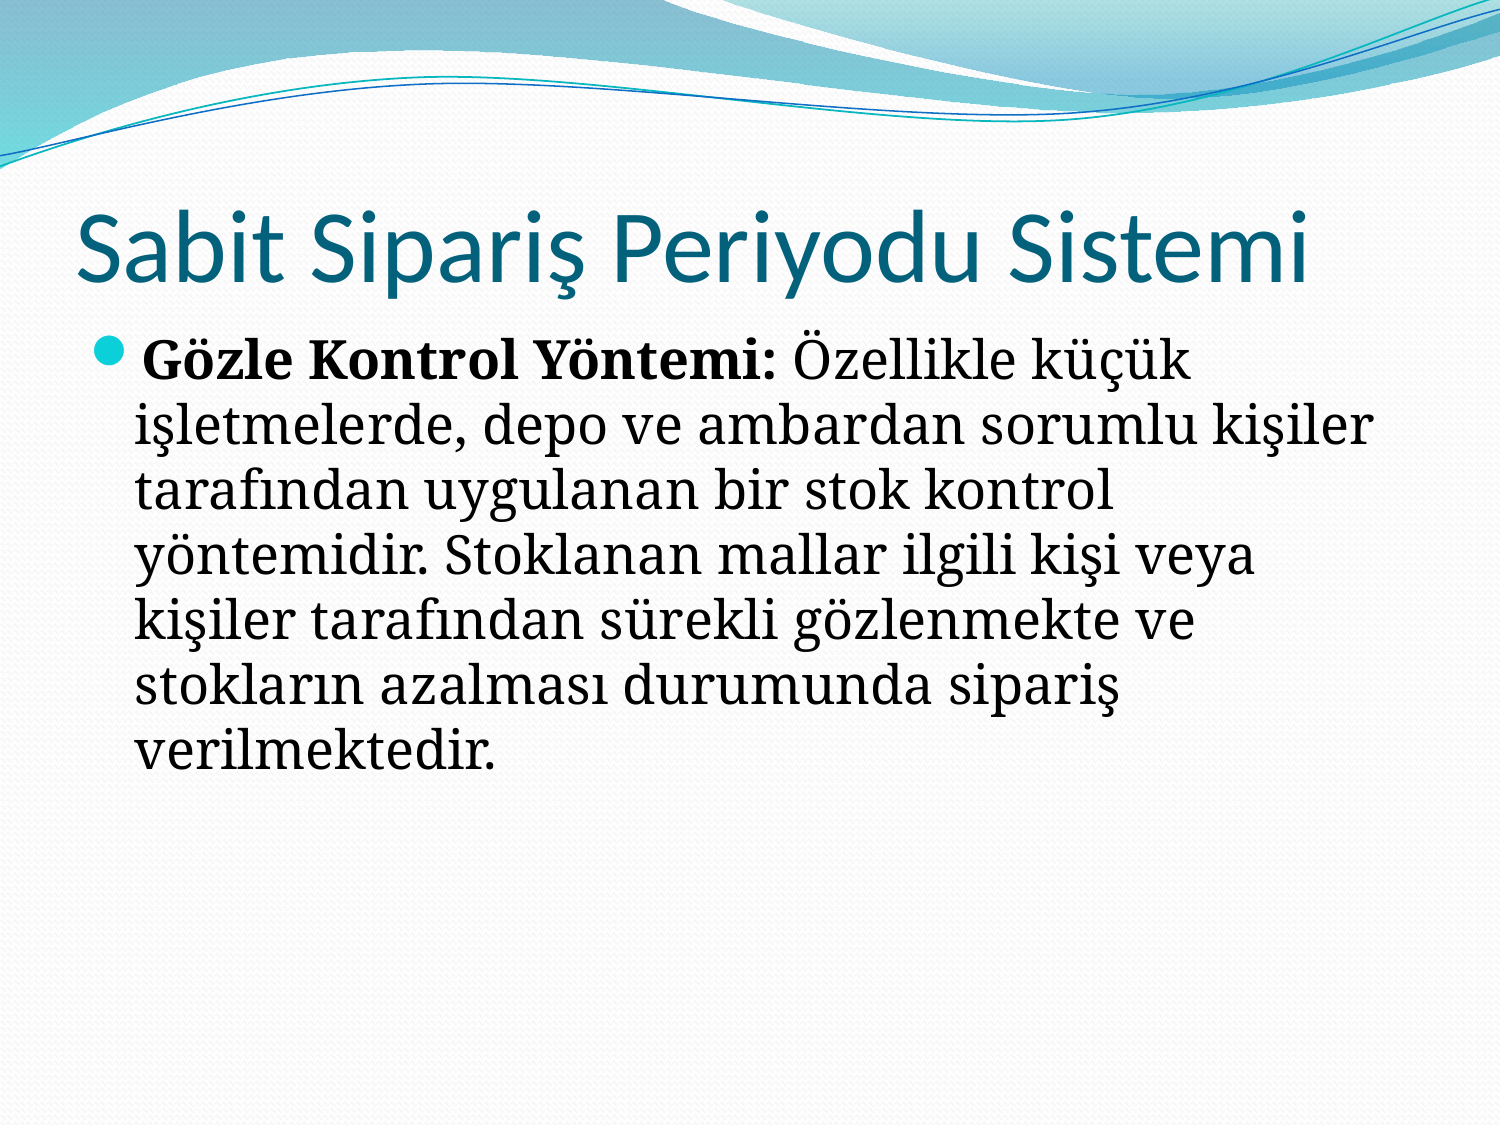

# Sabit Sipariş Periyodu Sistemi
Gözle Kontrol Yöntemi: Özellikle küçük işletmelerde, depo ve ambardan sorumlu kişiler tarafından uygulanan bir stok kontrol yöntemidir. Stoklanan mallar ilgili kişi veya kişiler tarafından sürekli gözlenmekte ve stokların azalması durumunda sipariş verilmektedir.